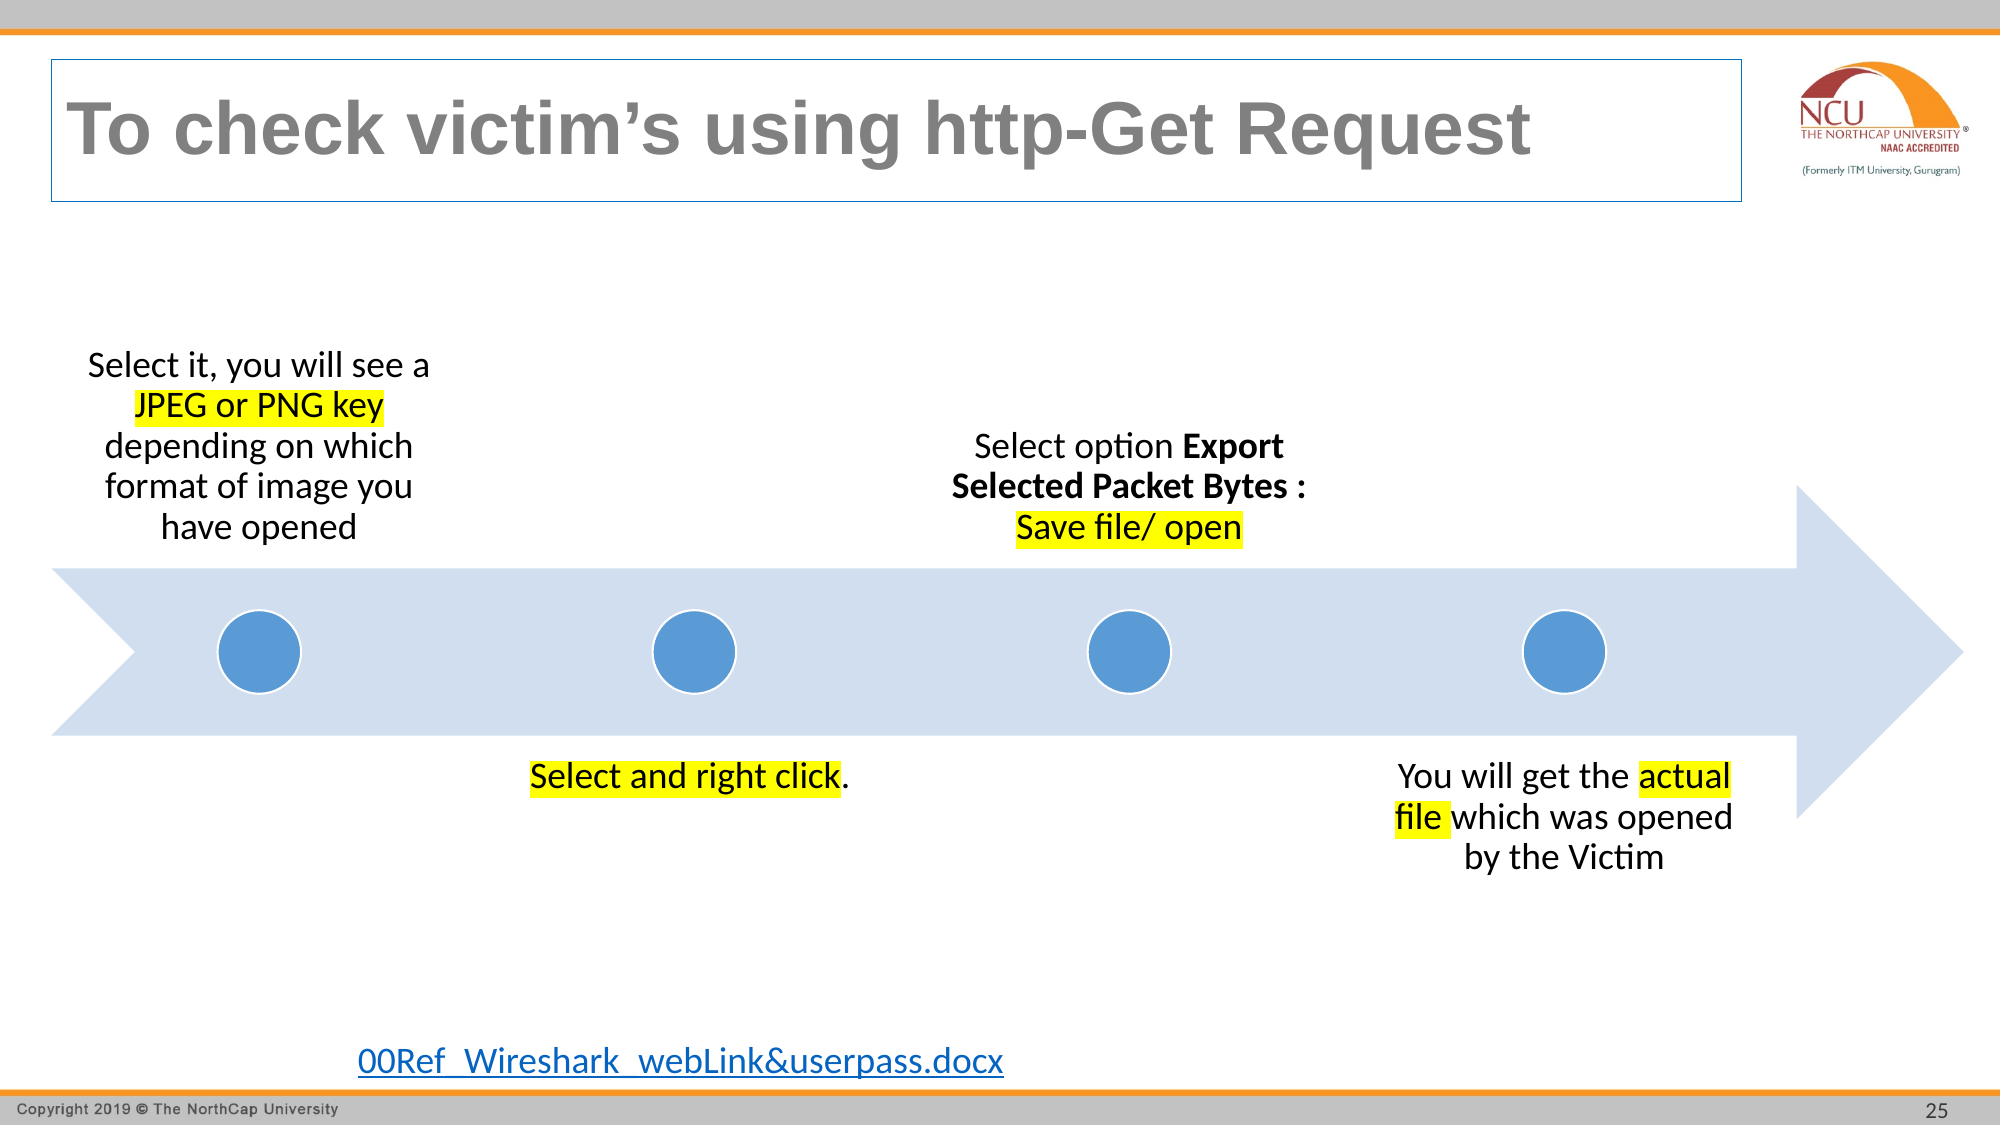

# To check victim’s using http-Get Request
Select it, you will see a JPEG or PNG key depending on which format of image you have opened
Select and right click.
Select option Export Selected Packet Bytes : Save file/ open
You will get the actual file which was opened by the Victim

00Ref_Wireshark_webLink&userpass.docx
25